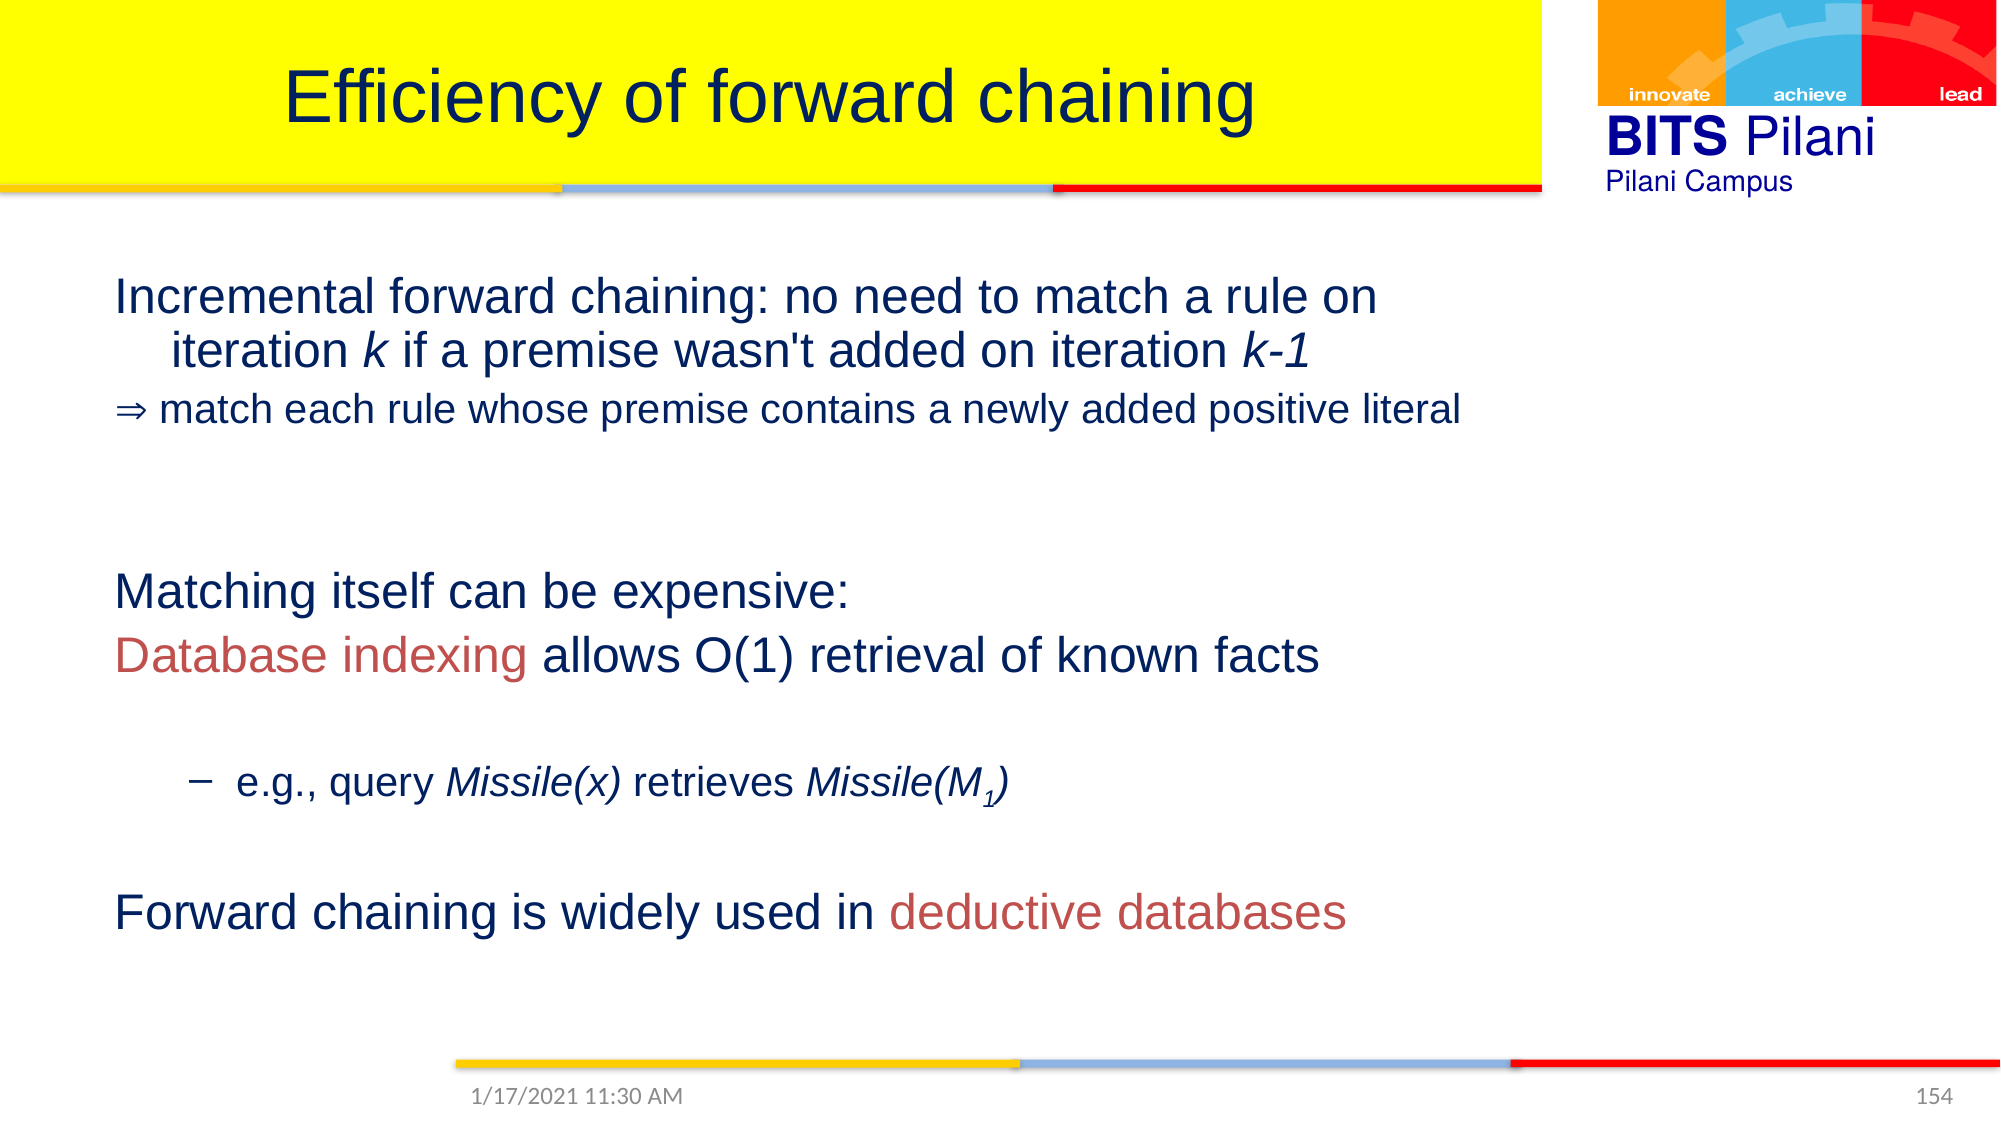

# Efficiency of forward chaining
Incremental forward chaining: no need to match a rule on iteration k if a premise wasn't added on iteration k-1
⇒ match each rule whose premise contains a newly added positive literal

Matching itself can be expensive:
Database indexing allows O(1) retrieval of known facts

e.g., query Missile(x) retrieves Missile(M1)

Forward chaining is widely used in deductive databases
1/17/2021 11:30 AM
154